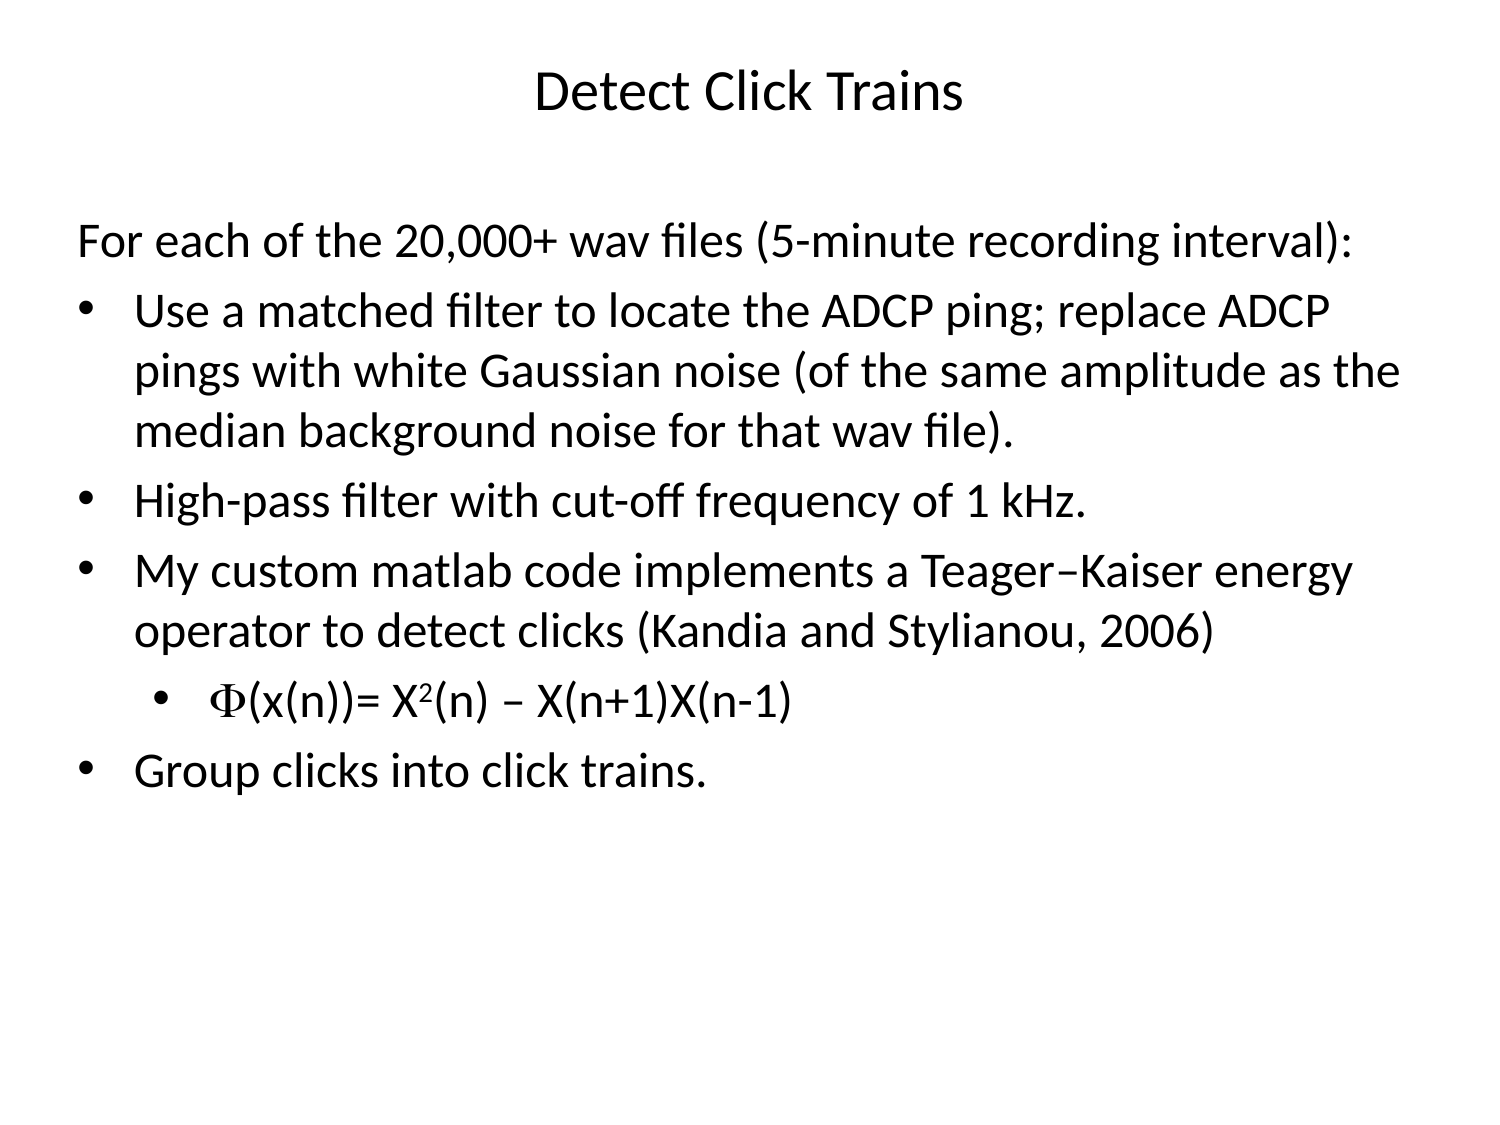

# Detect Click Trains
For each of the 20,000+ wav files (5-minute recording interval):
Use a matched filter to locate the ADCP ping; replace ADCP pings with white Gaussian noise (of the same amplitude as the median background noise for that wav file).
High-pass filter with cut-off frequency of 1 kHz.
My custom matlab code implements a Teager–Kaiser energy operator to detect clicks (Kandia and Stylianou, 2006)
Φ(x(n))= X2(n) – X(n+1)X(n-1)
Group clicks into click trains.